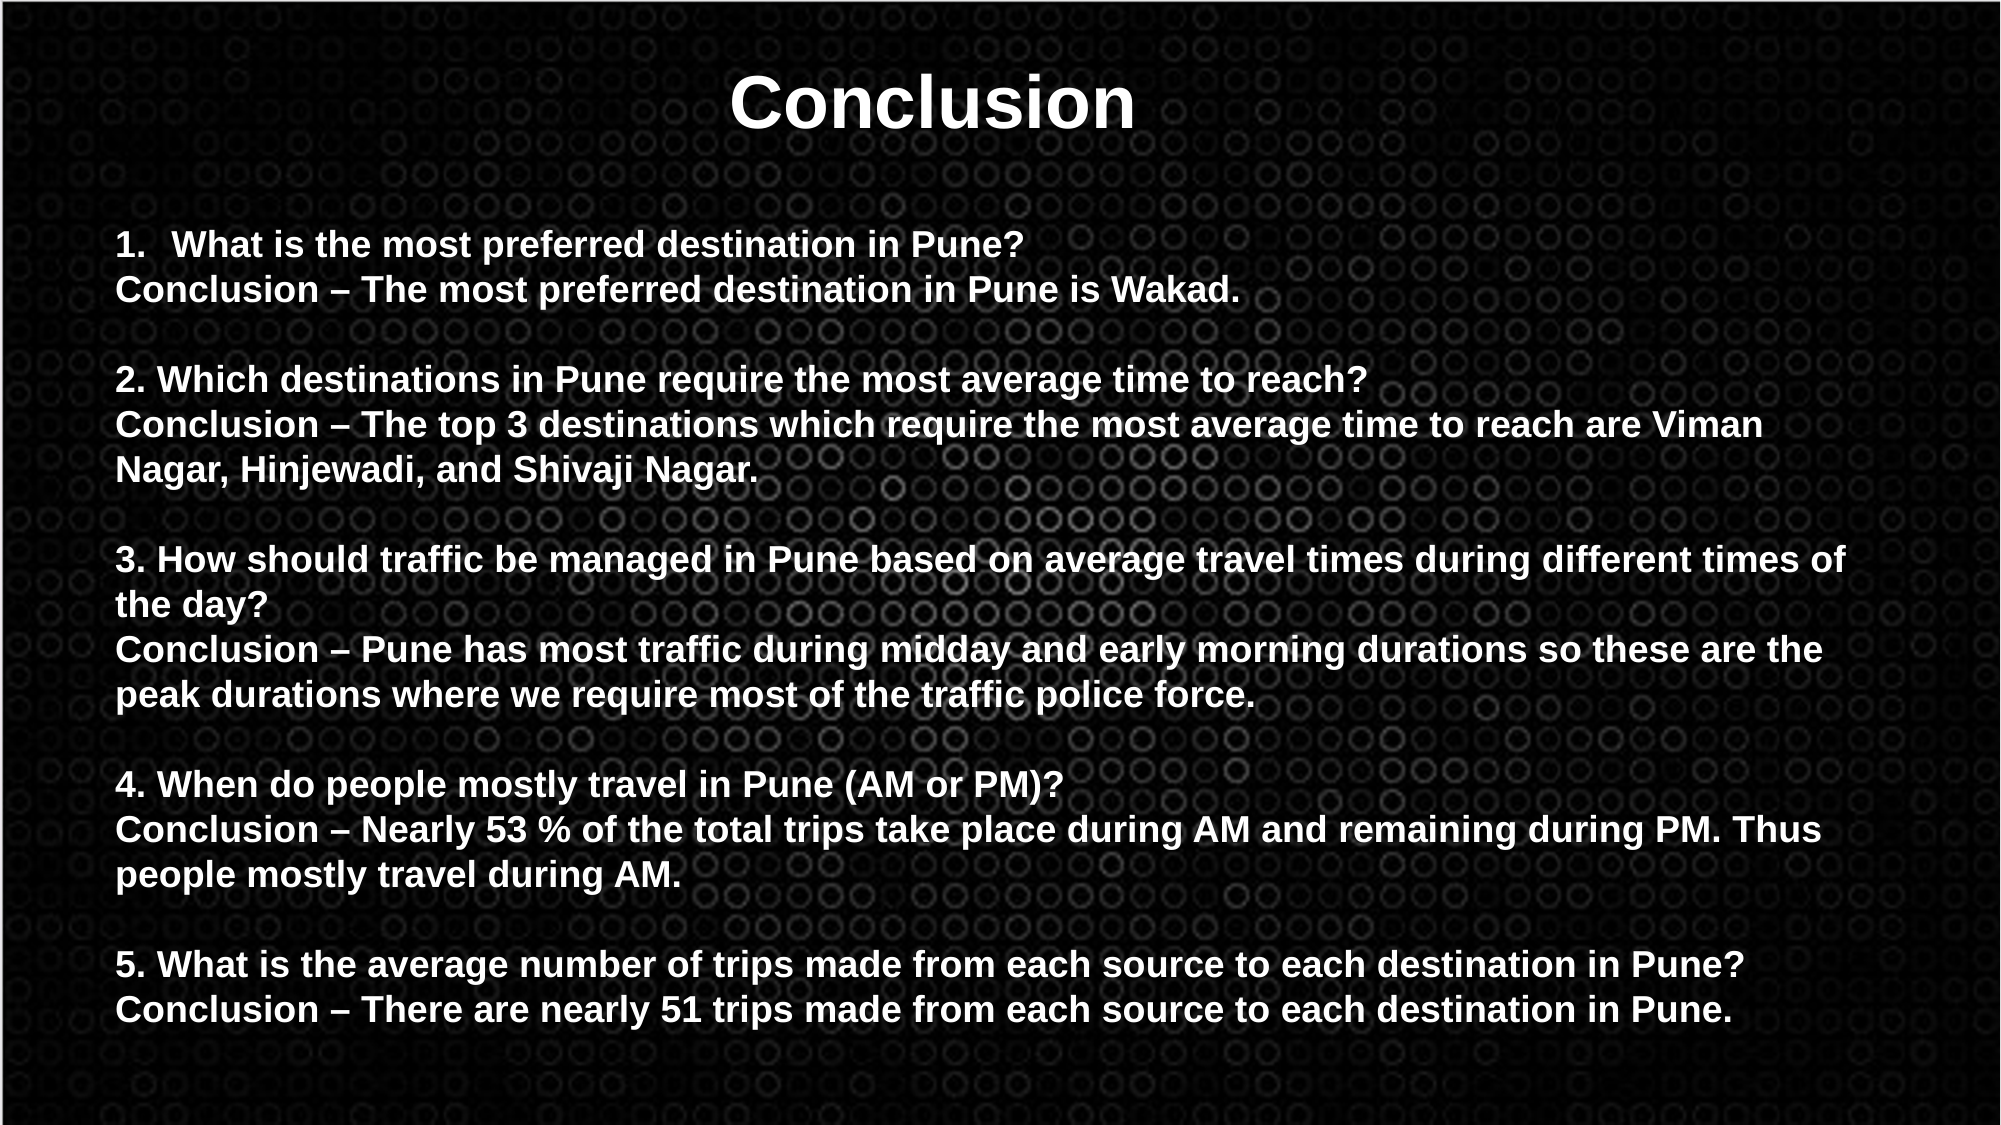

Conclusion
What is the most preferred destination in Pune?
Conclusion – The most preferred destination in Pune is Wakad.

2. Which destinations in Pune require the most average time to reach?
Conclusion – The top 3 destinations which require the most average time to reach are Viman Nagar, Hinjewadi, and Shivaji Nagar.

3. How should traffic be managed in Pune based on average travel times during different times of the day?
Conclusion – Pune has most traffic during midday and early morning durations so these are the peak durations where we require most of the traffic police force.

4. When do people mostly travel in Pune (AM or PM)?
Conclusion – Nearly 53 % of the total trips take place during AM and remaining during PM. Thus people mostly travel during AM.

5. What is the average number of trips made from each source to each destination in Pune?
Conclusion – There are nearly 51 trips made from each source to each destination in Pune.